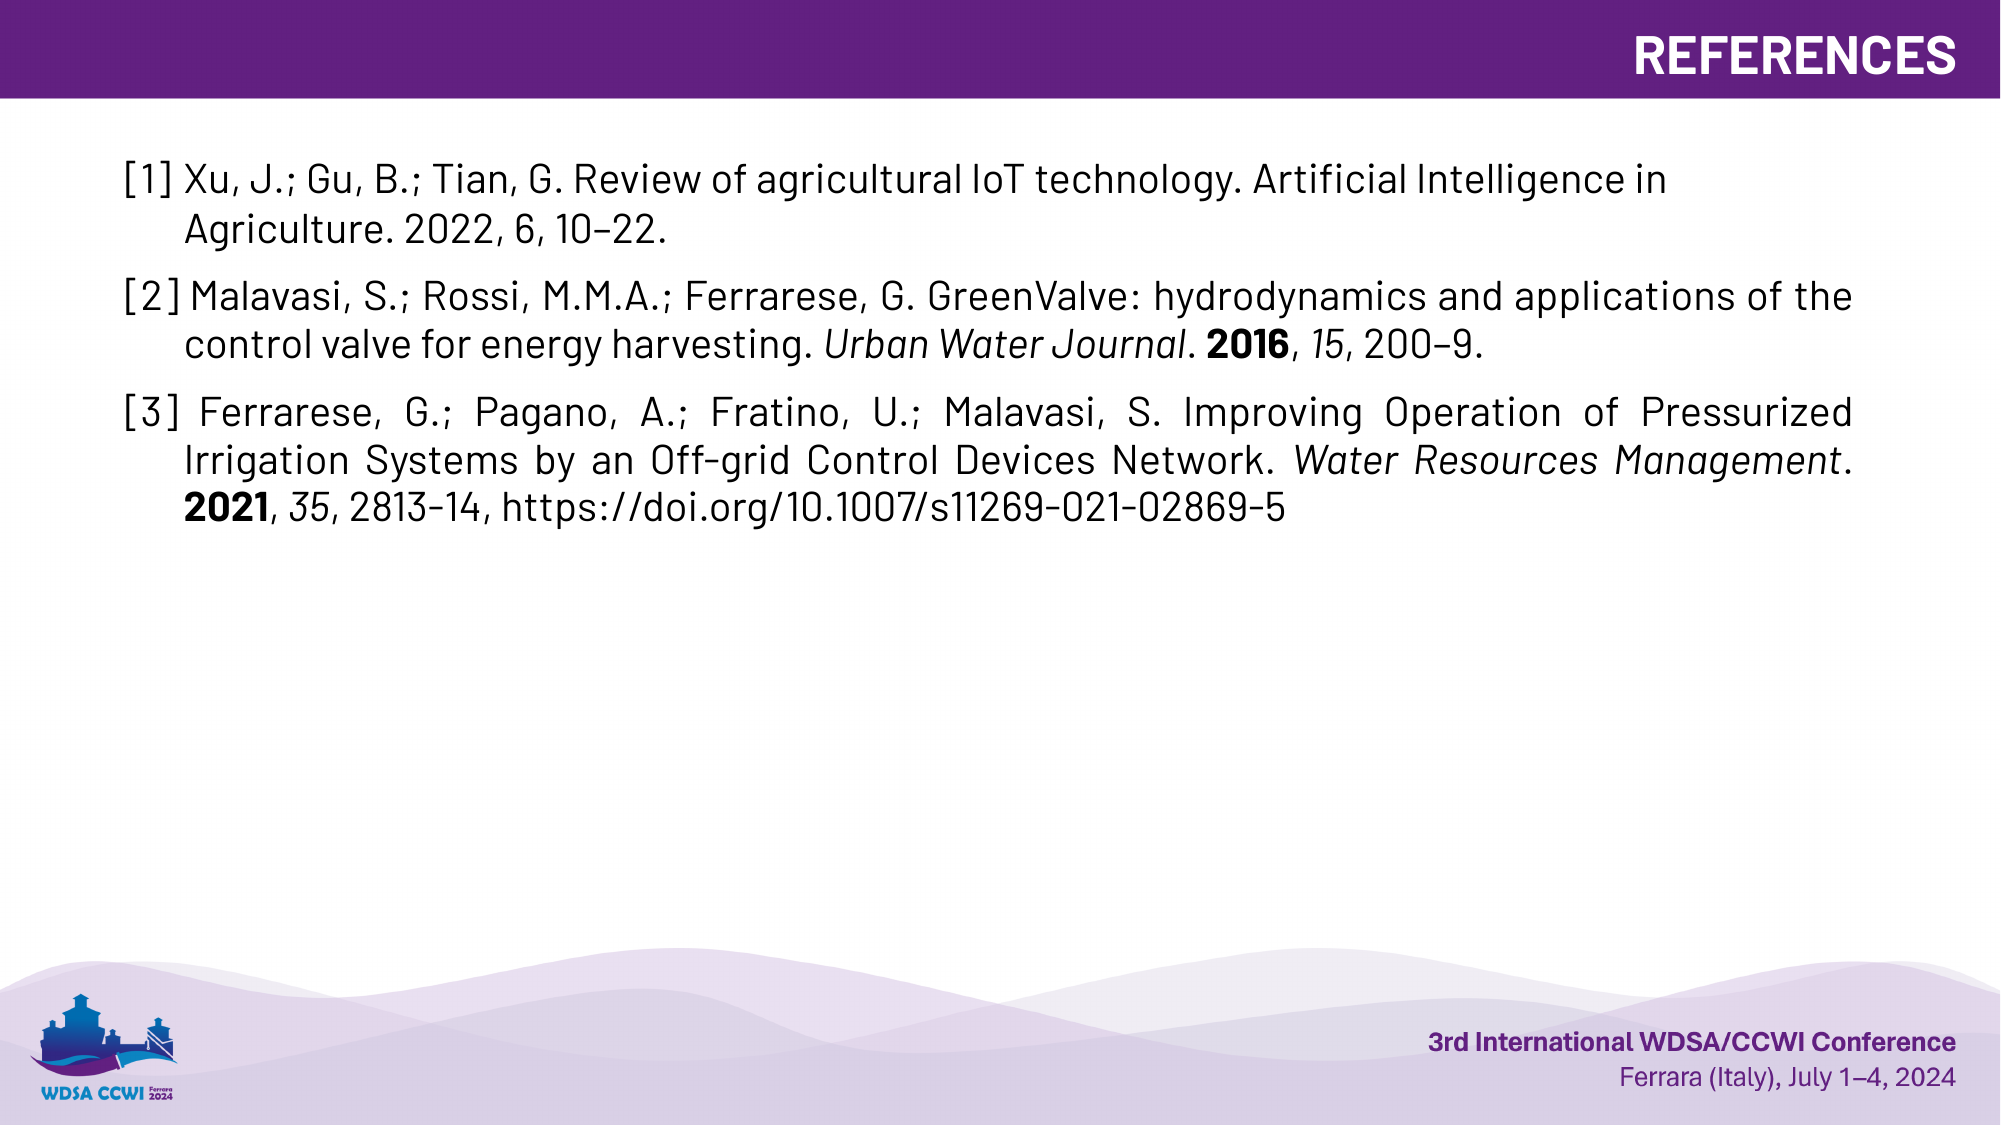

REFERENCES
[1] 	Xu, J.; Gu, B.; Tian, G. Review of agricultural IoT technology. Artificial Intelligence in Agriculture. 2022, 6, 10–22.
[2] Malavasi, S.; Rossi, M.M.A.; Ferrarese, G. GreenValve: hydrodynamics and applications of the control valve for energy harvesting. Urban Water Journal. 2016, 15, 200–9.
[3] Ferrarese, G.; Pagano, A.; Fratino, U.; Malavasi, S. Improving Operation of Pressurized Irrigation Systems by an Off-grid Control Devices Network. Water Resources Management. 2021, 35, 2813-14, https://doi.org/10.1007/s11269-021-02869-5